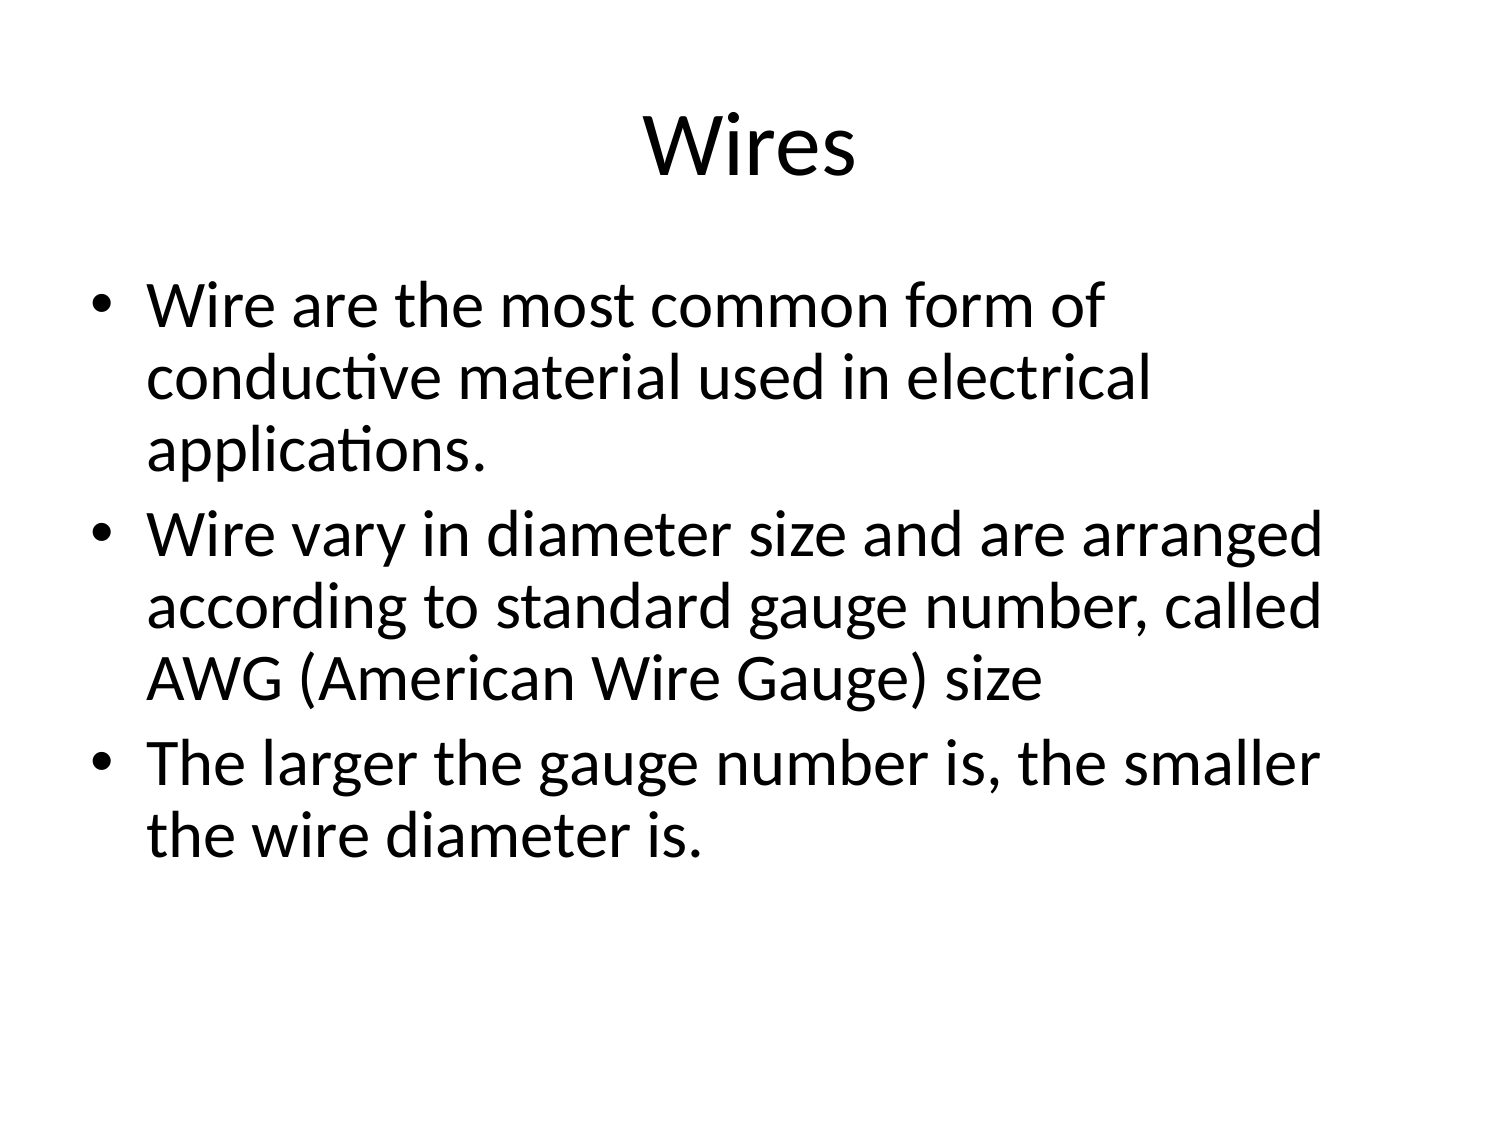

# Wires
Wire are the most common form of conductive material used in electrical applications.
Wire vary in diameter size and are arranged according to standard gauge number, called AWG (American Wire Gauge) size
The larger the gauge number is, the smaller the wire diameter is.